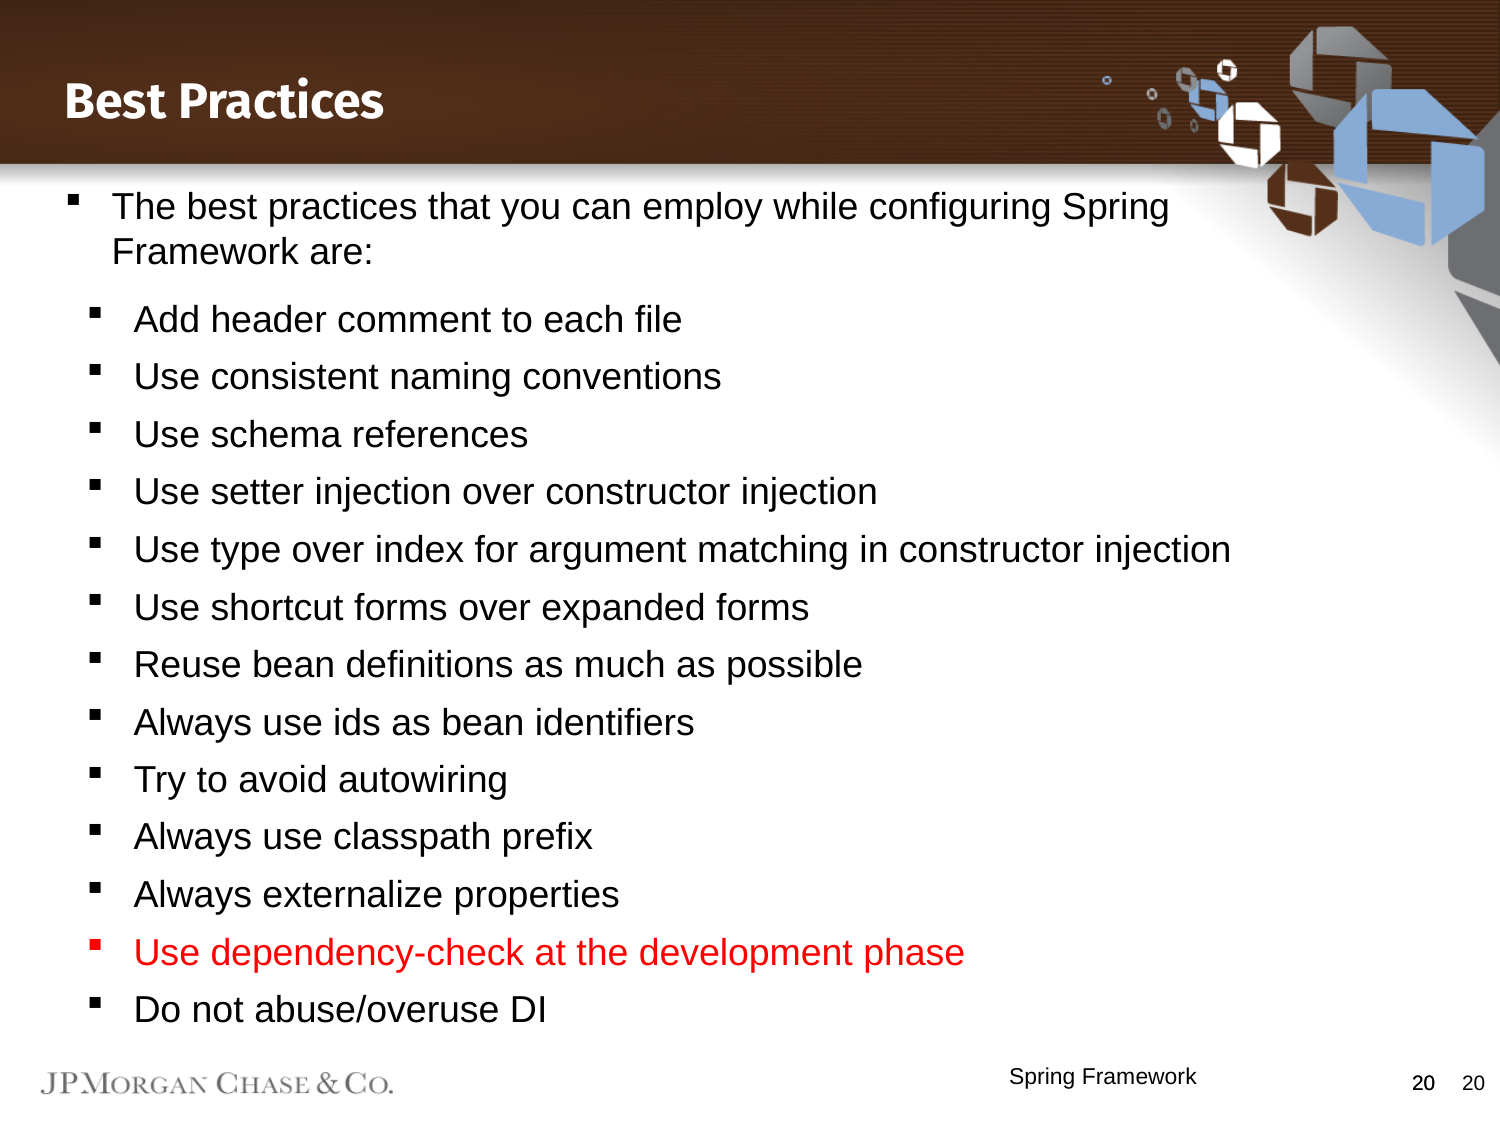

Best Practices
The best practices that you can employ while configuring Spring Framework are:
Add header comment to each file
Use consistent naming conventions
Use schema references
Use setter injection over constructor injection
Use type over index for argument matching in constructor injection
Use shortcut forms over expanded forms
Reuse bean definitions as much as possible
Always use ids as bean identifiers
Try to avoid autowiring
Always use classpath prefix
Always externalize properties
Use dependency-check at the development phase
Do not abuse/overuse DI
Spring Framework
20
20
20